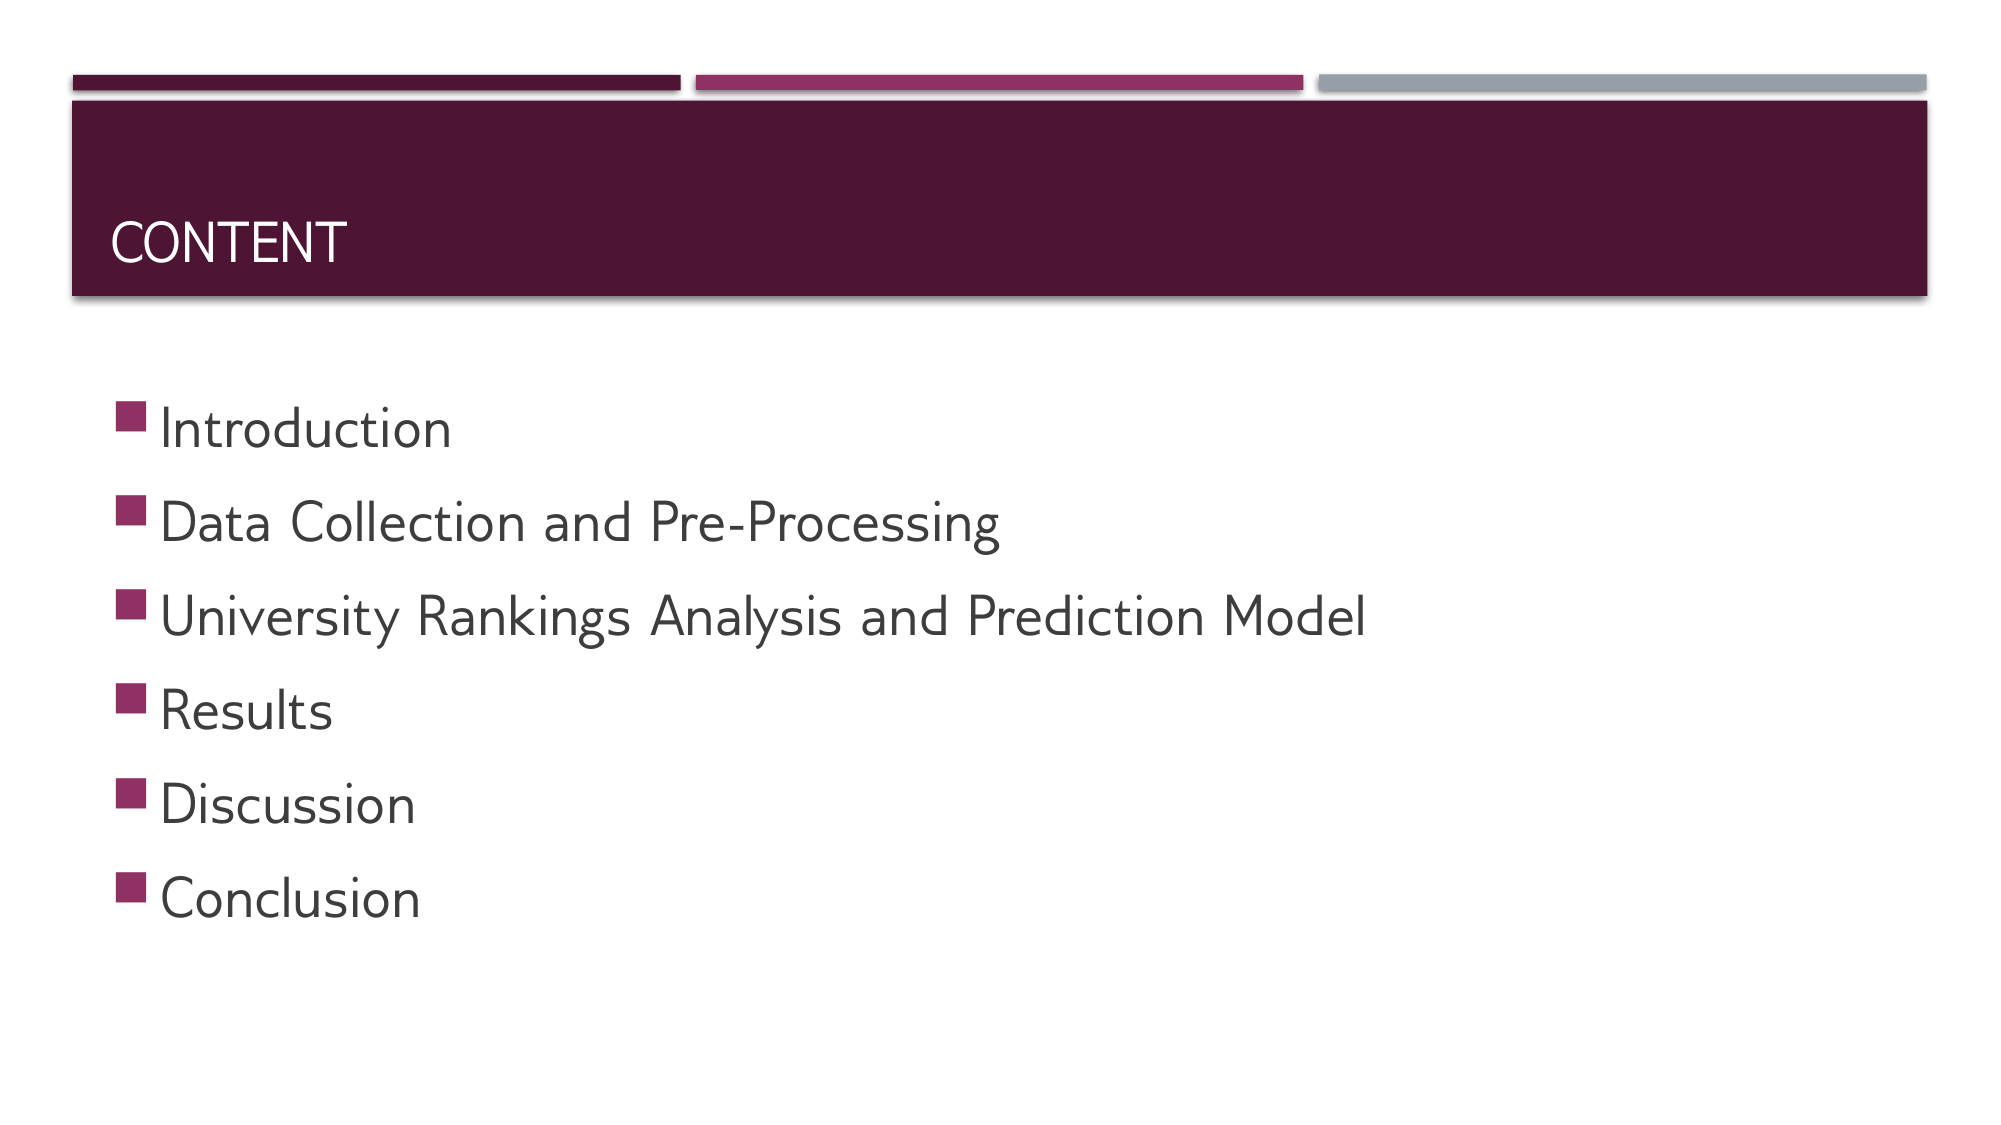

# Content
Introduction
Data Collection and Pre-Processing
University Rankings Analysis and Prediction Model
Results
Discussion
Conclusion